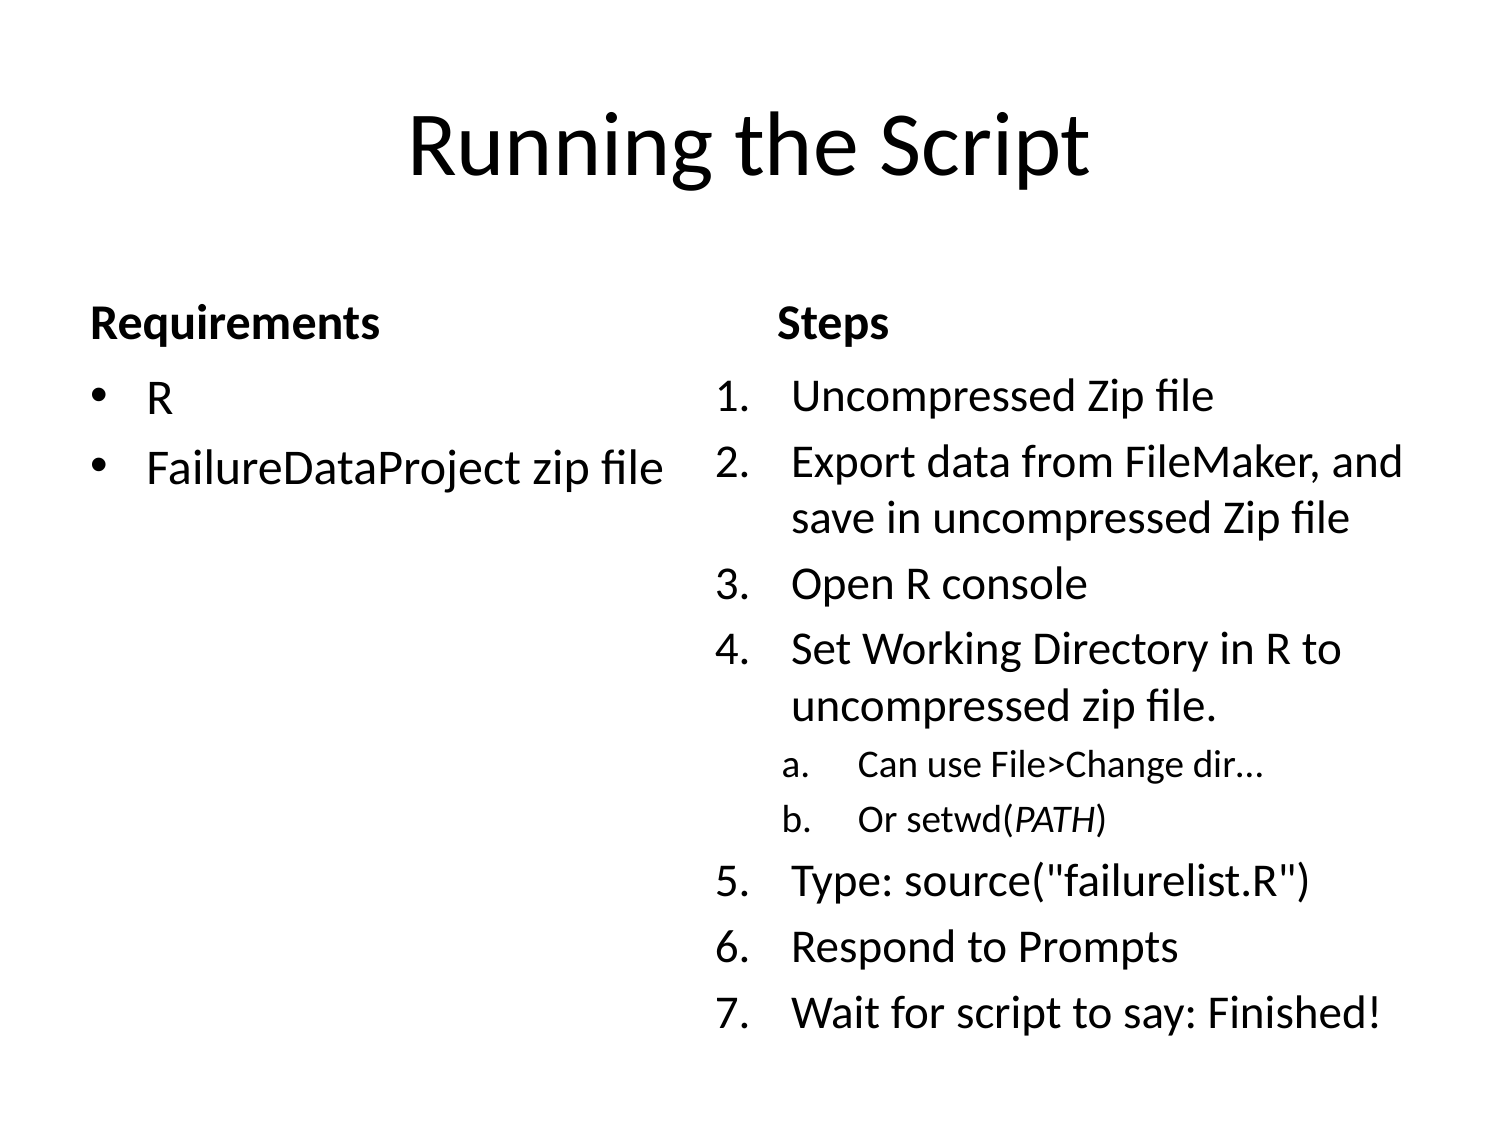

# Running the Script
Requirements
Steps
Uncompressed Zip file
Export data from FileMaker, and save in uncompressed Zip file
Open R console
Set Working Directory in R to uncompressed zip file.
Can use File>Change dir…
Or setwd(PATH)
Type: source("failurelist.R")
Respond to Prompts
Wait for script to say: Finished!
R
FailureDataProject zip file